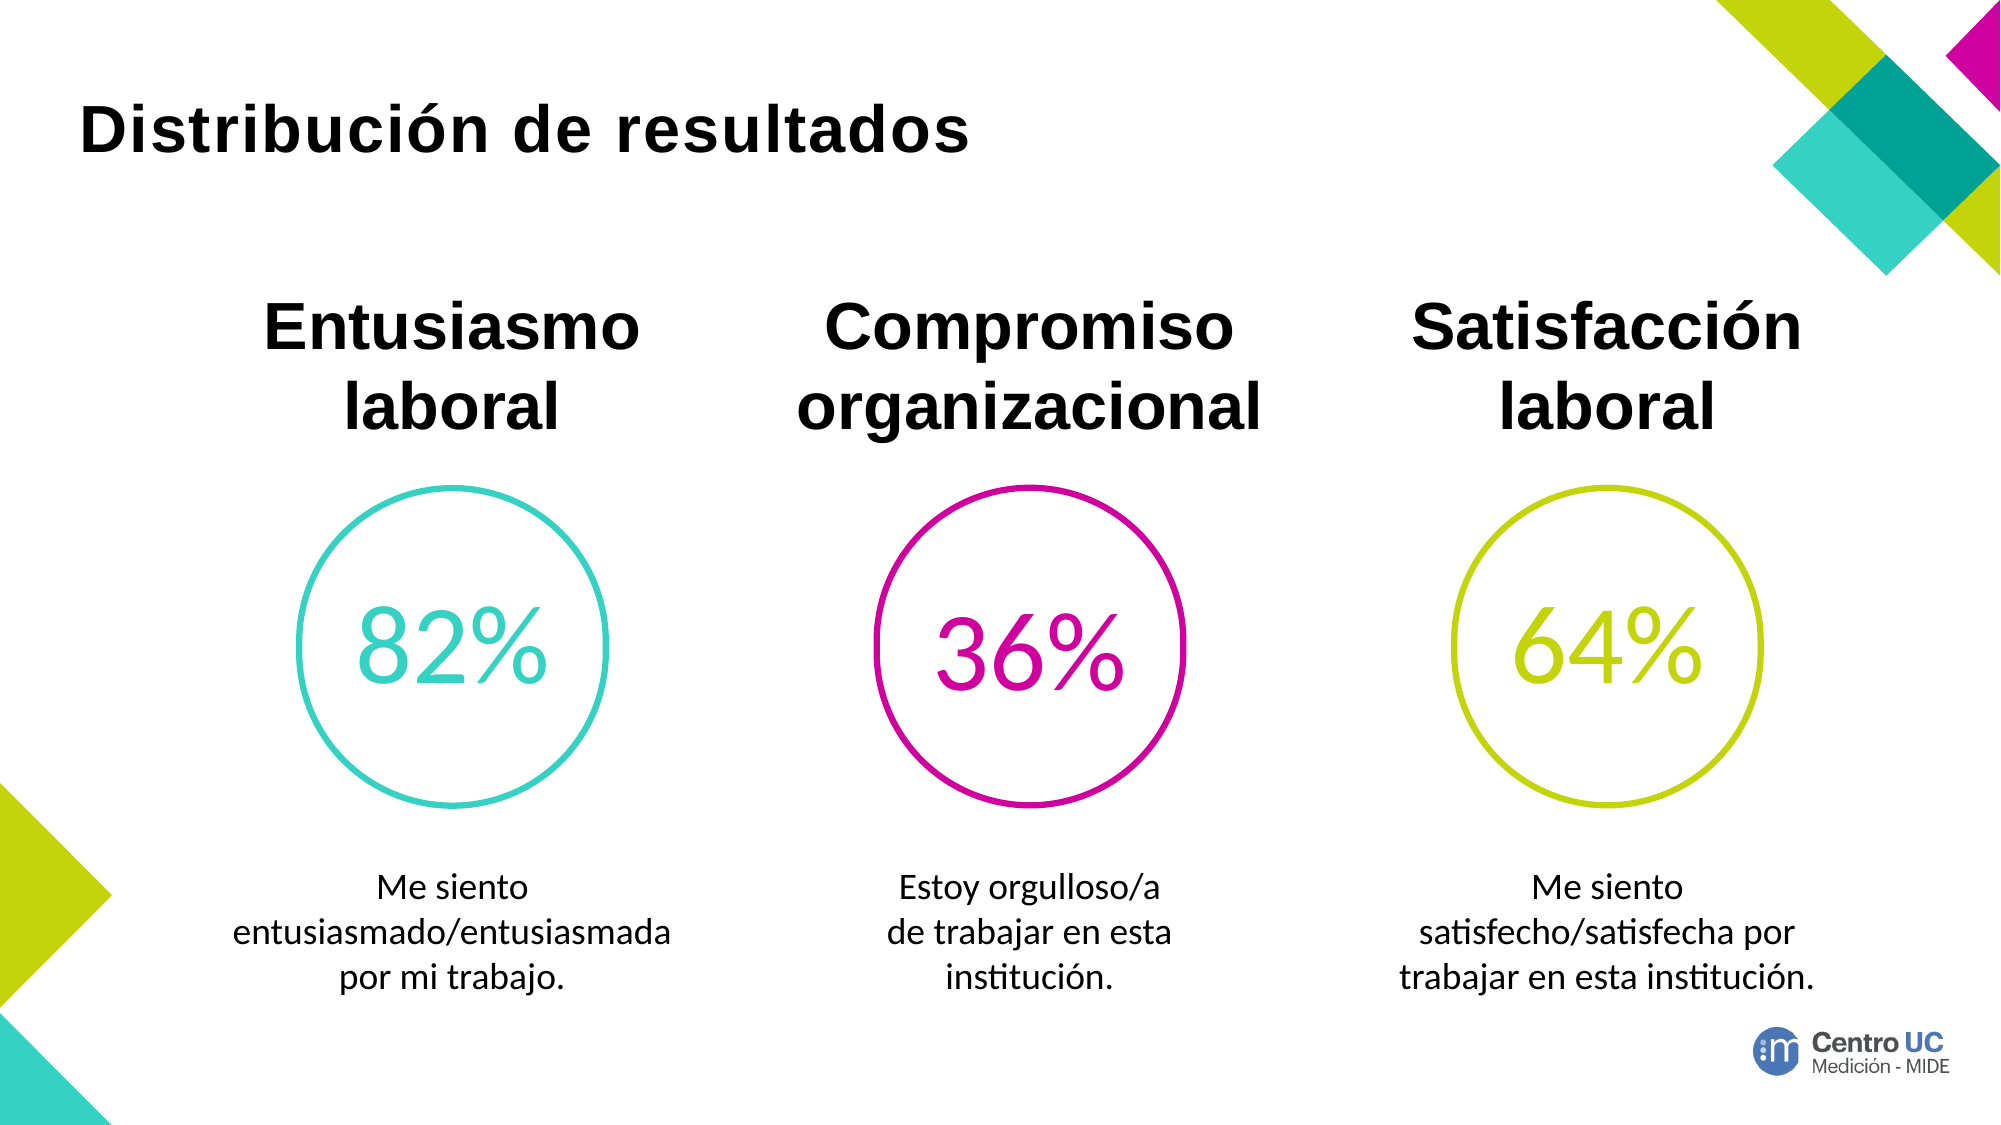

# Distribución de resultados

82%
64%
36%